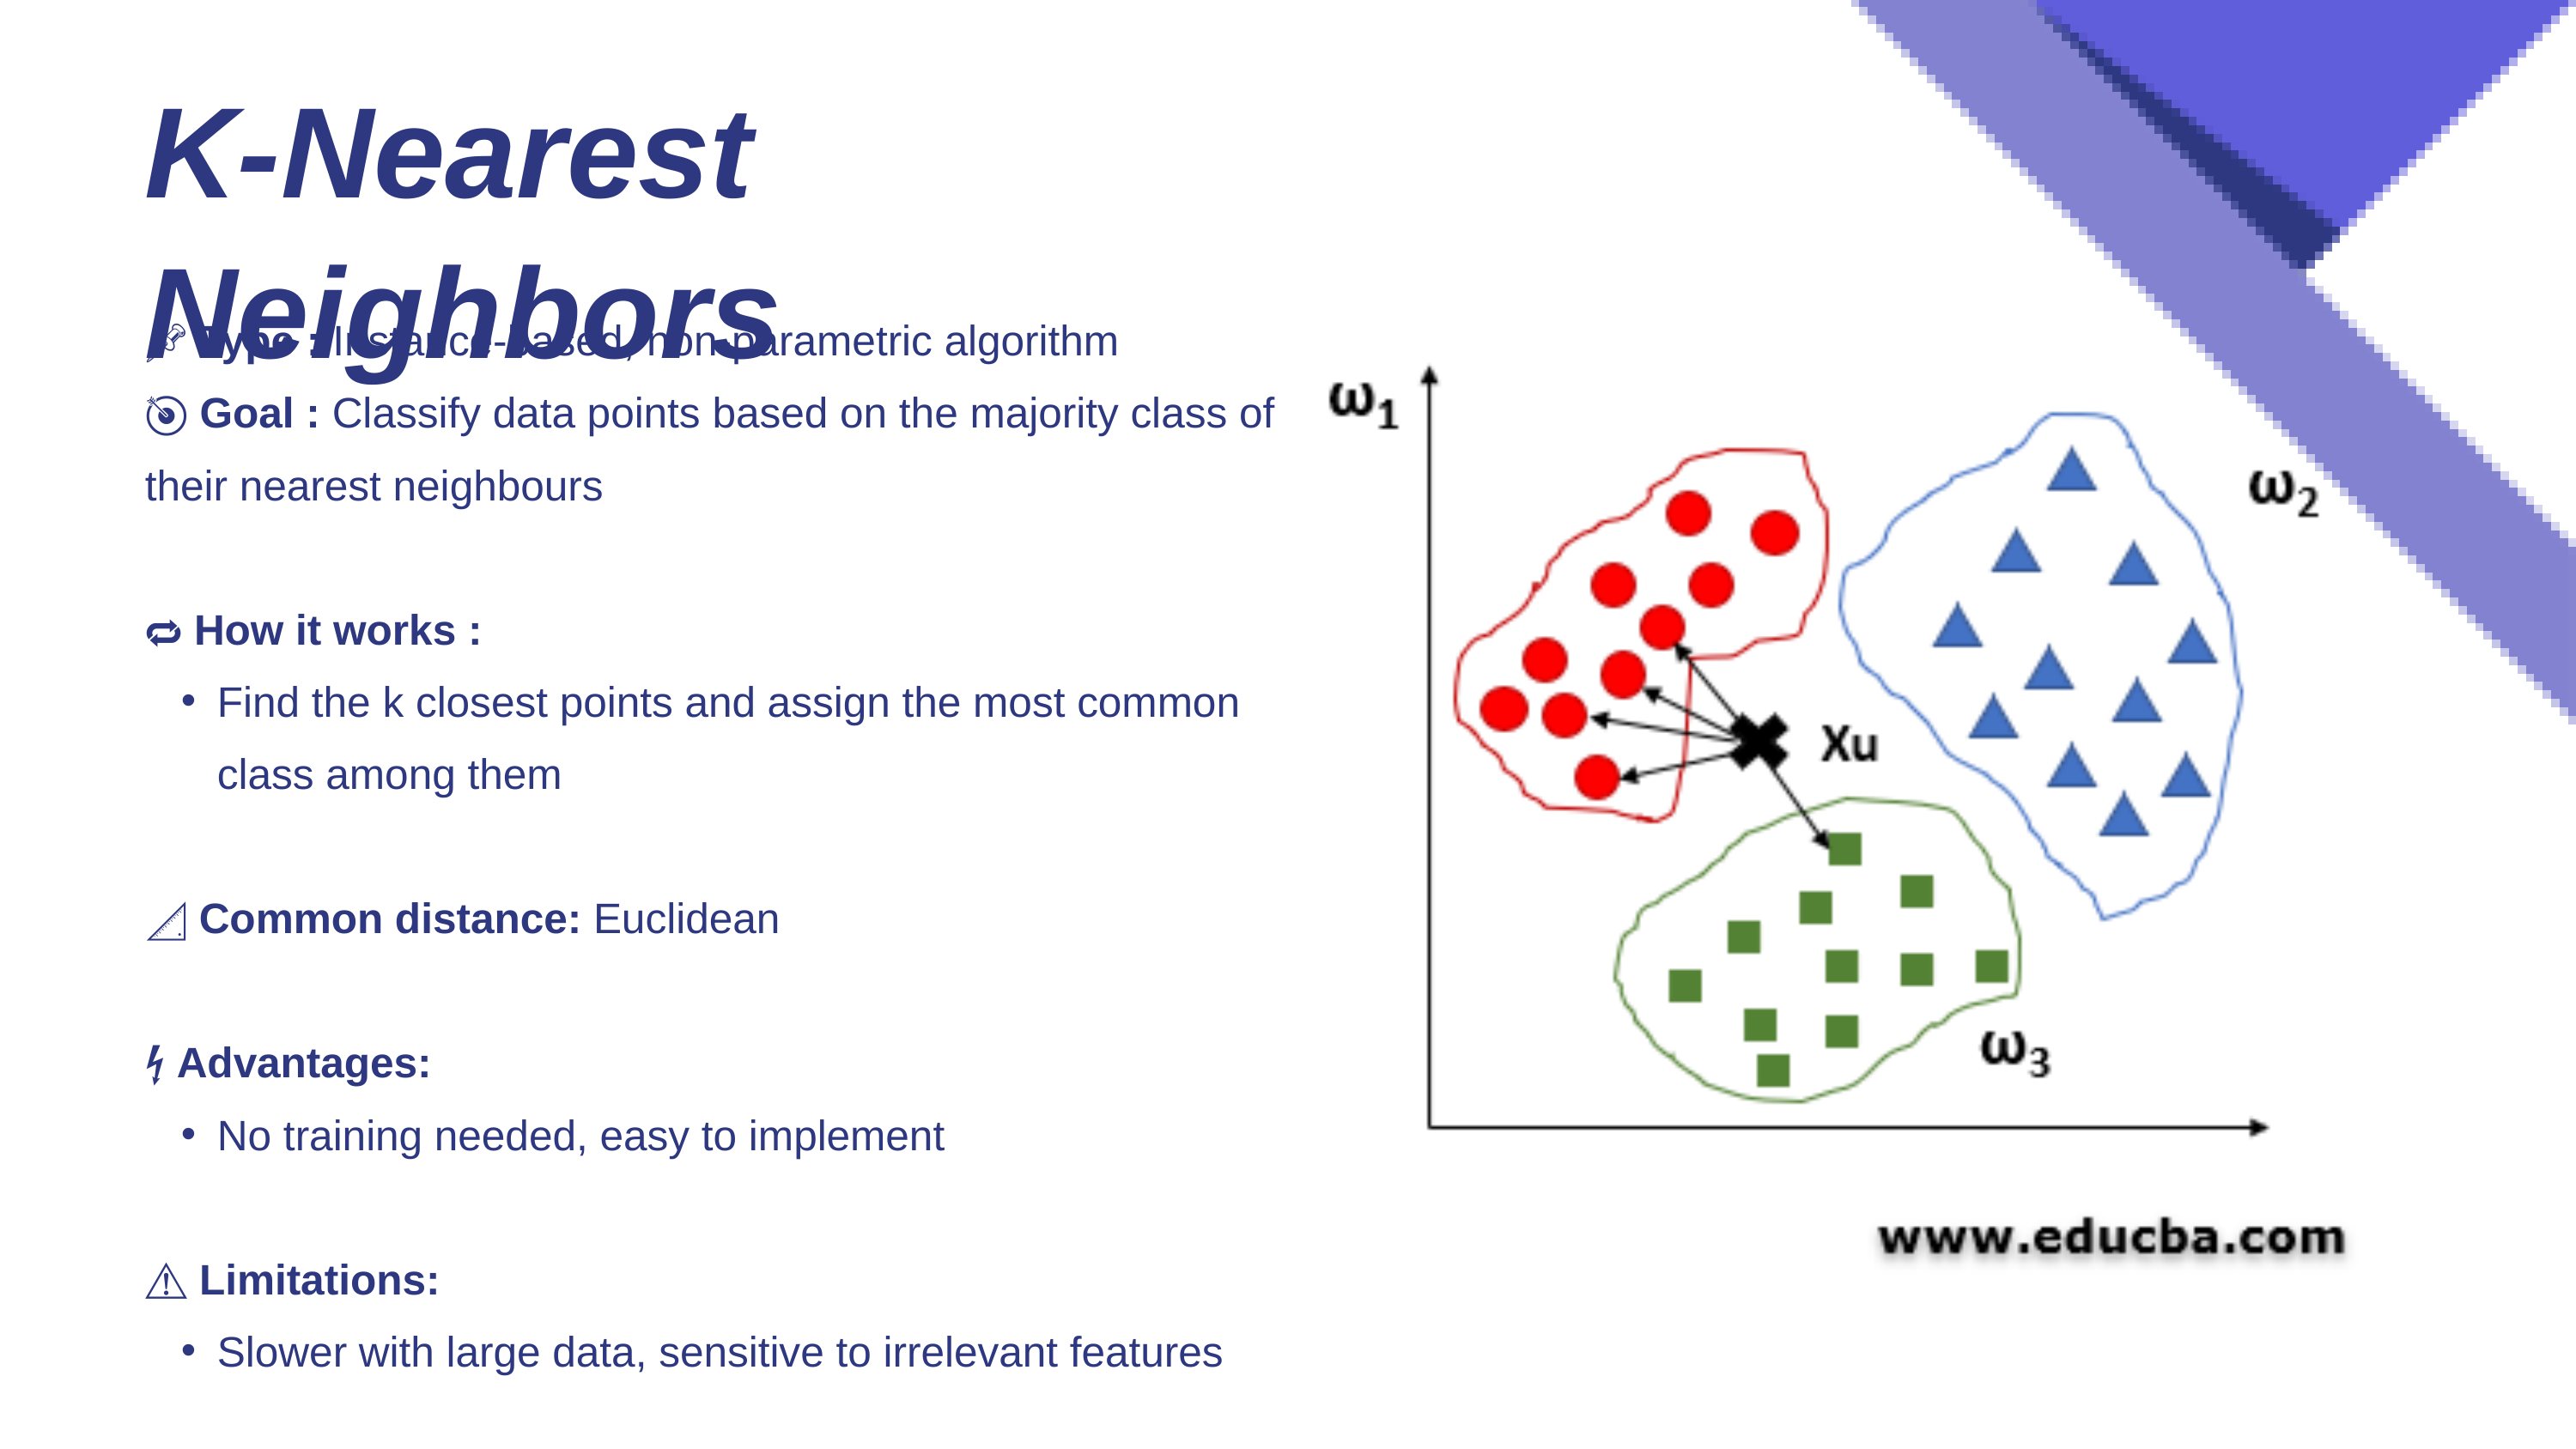

K-Nearest Neighbors
📌 Type : Instance-based, non-parametric algorithm
🎯 Goal : Classify data points based on the majority class of their nearest neighbours

🔁 How it works :
Find the k closest points and assign the most common class among them

📐 Common distance: Euclidean

⚡ Advantages:
No training needed, easy to implement

⚠️ Limitations:
Slower with large data, sensitive to irrelevant features